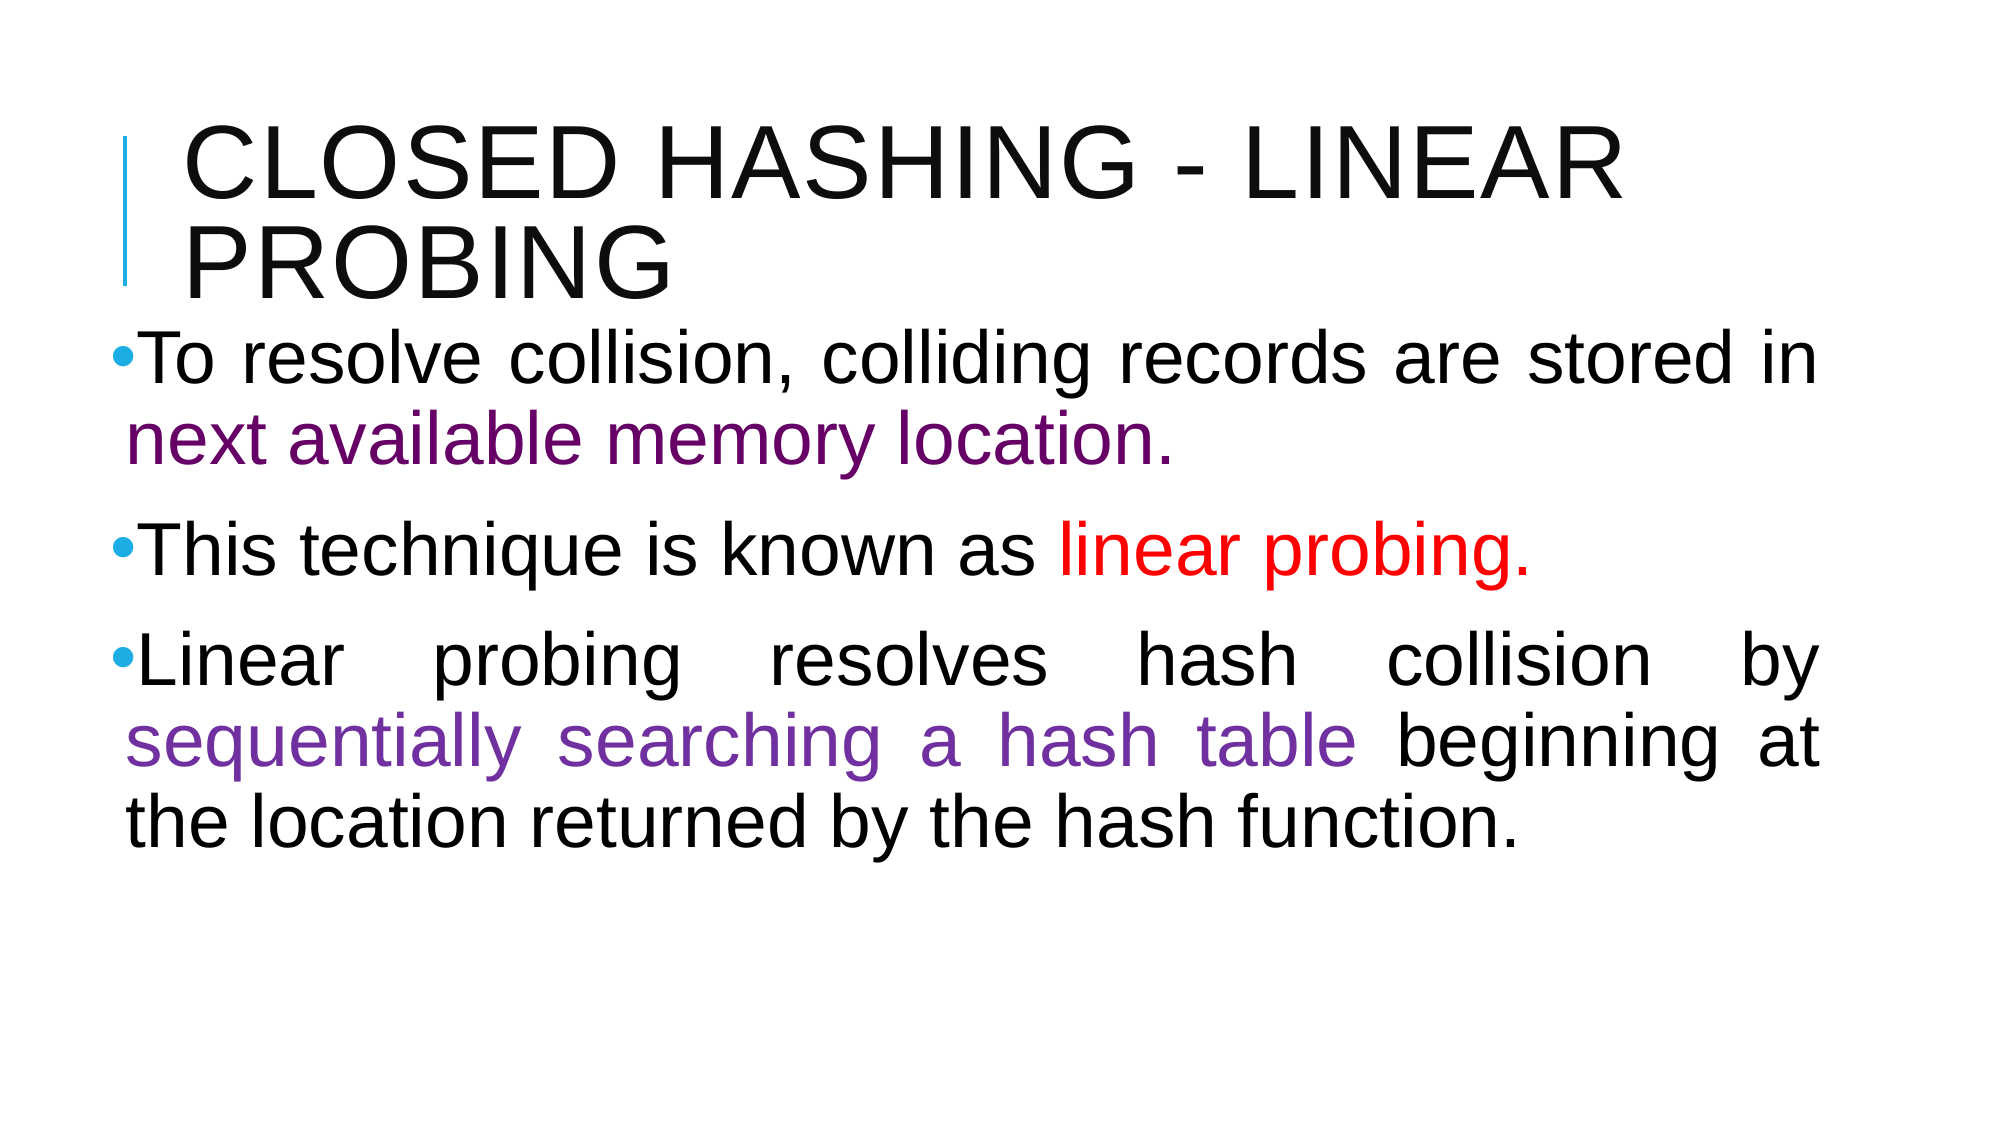

# Closed Hashing - Linear Probing
To resolve collision, colliding records are stored in next available memory location.
This technique is known as linear probing.
Linear probing resolves hash collision by sequentially searching a hash table beginning at the location returned by the hash function.